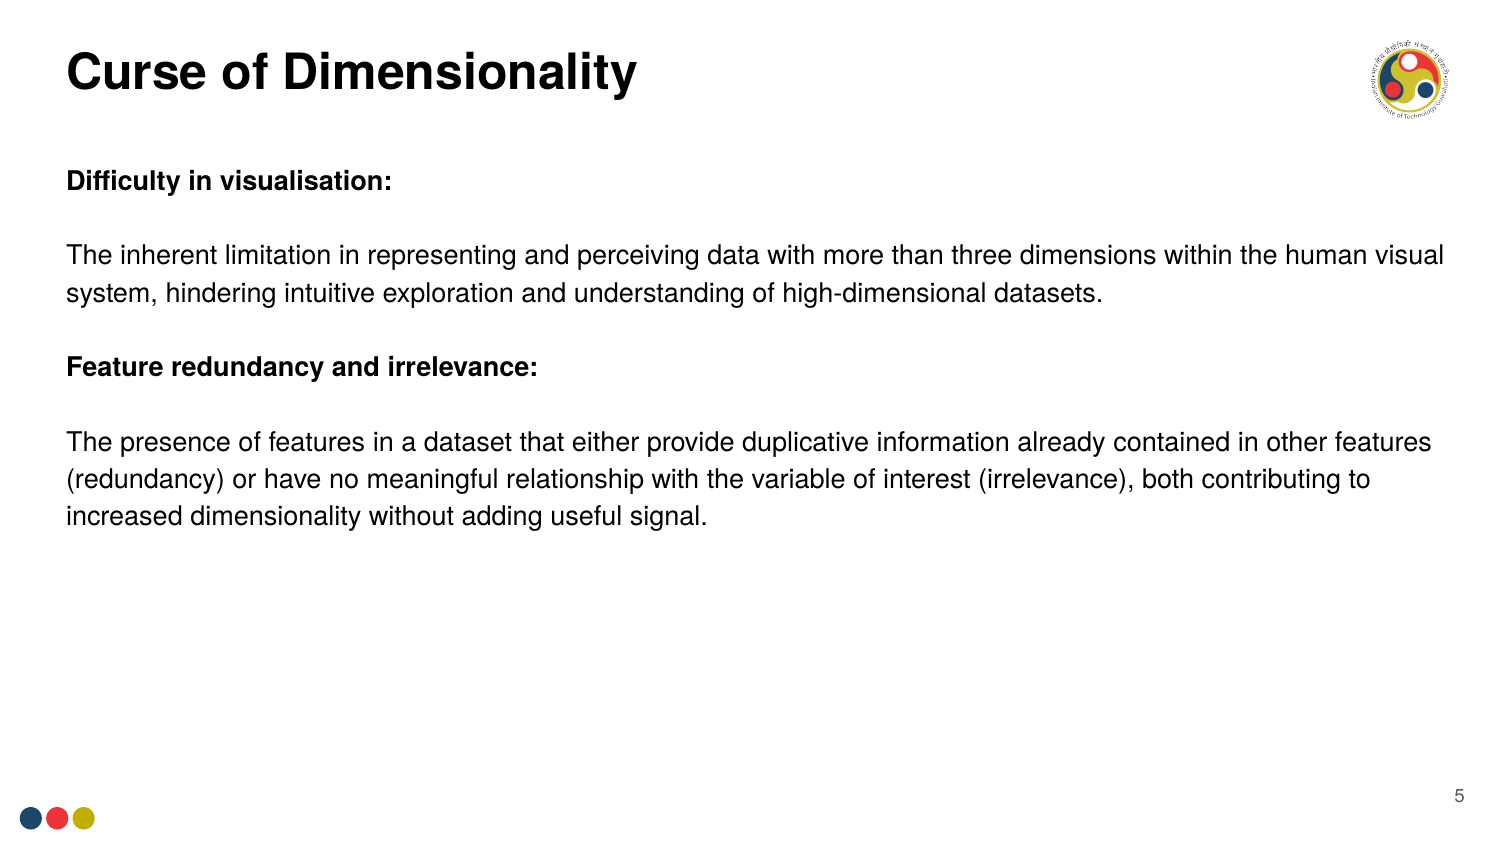

# Curse of Dimensionality
Difficulty in visualisation:

The inherent limitation in representing and perceiving data with more than three dimensions within the human visual system, hindering intuitive exploration and understanding of high-dimensional datasets.

Feature redundancy and irrelevance:

The presence of features in a dataset that either provide duplicative information already contained in other features (redundancy) or have no meaningful relationship with the variable of interest (irrelevance), both contributing to increased dimensionality without adding useful signal.

5